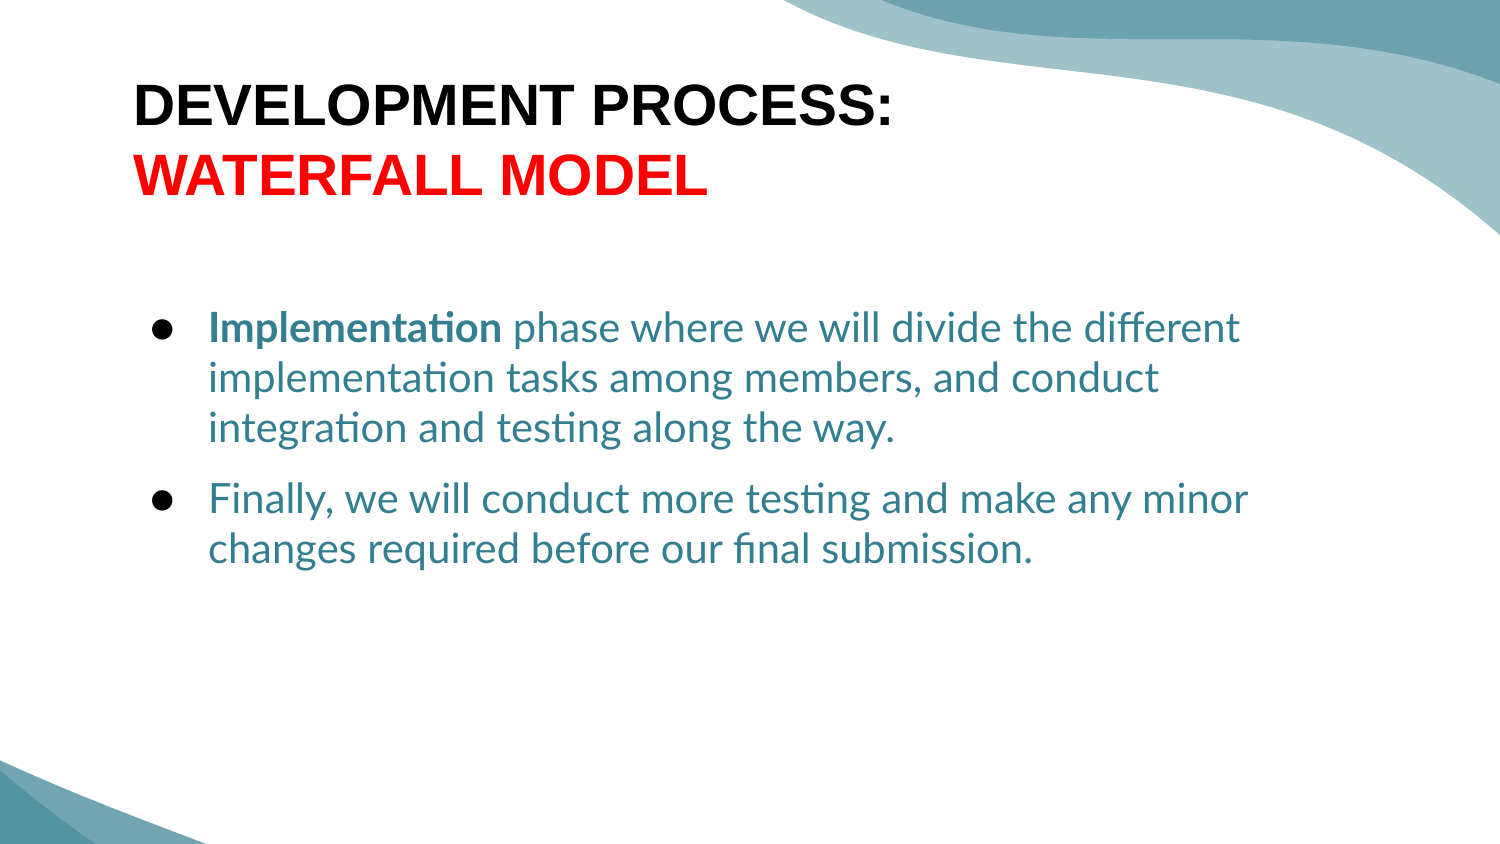

# DEVELOPMENT PROCESS: WATERFALL MODEL

Implementation phase where we will divide the different implementation tasks among members, and conduct integration and testing along the way.
Finally, we will conduct more testing and make any minor changes required before our final submission.